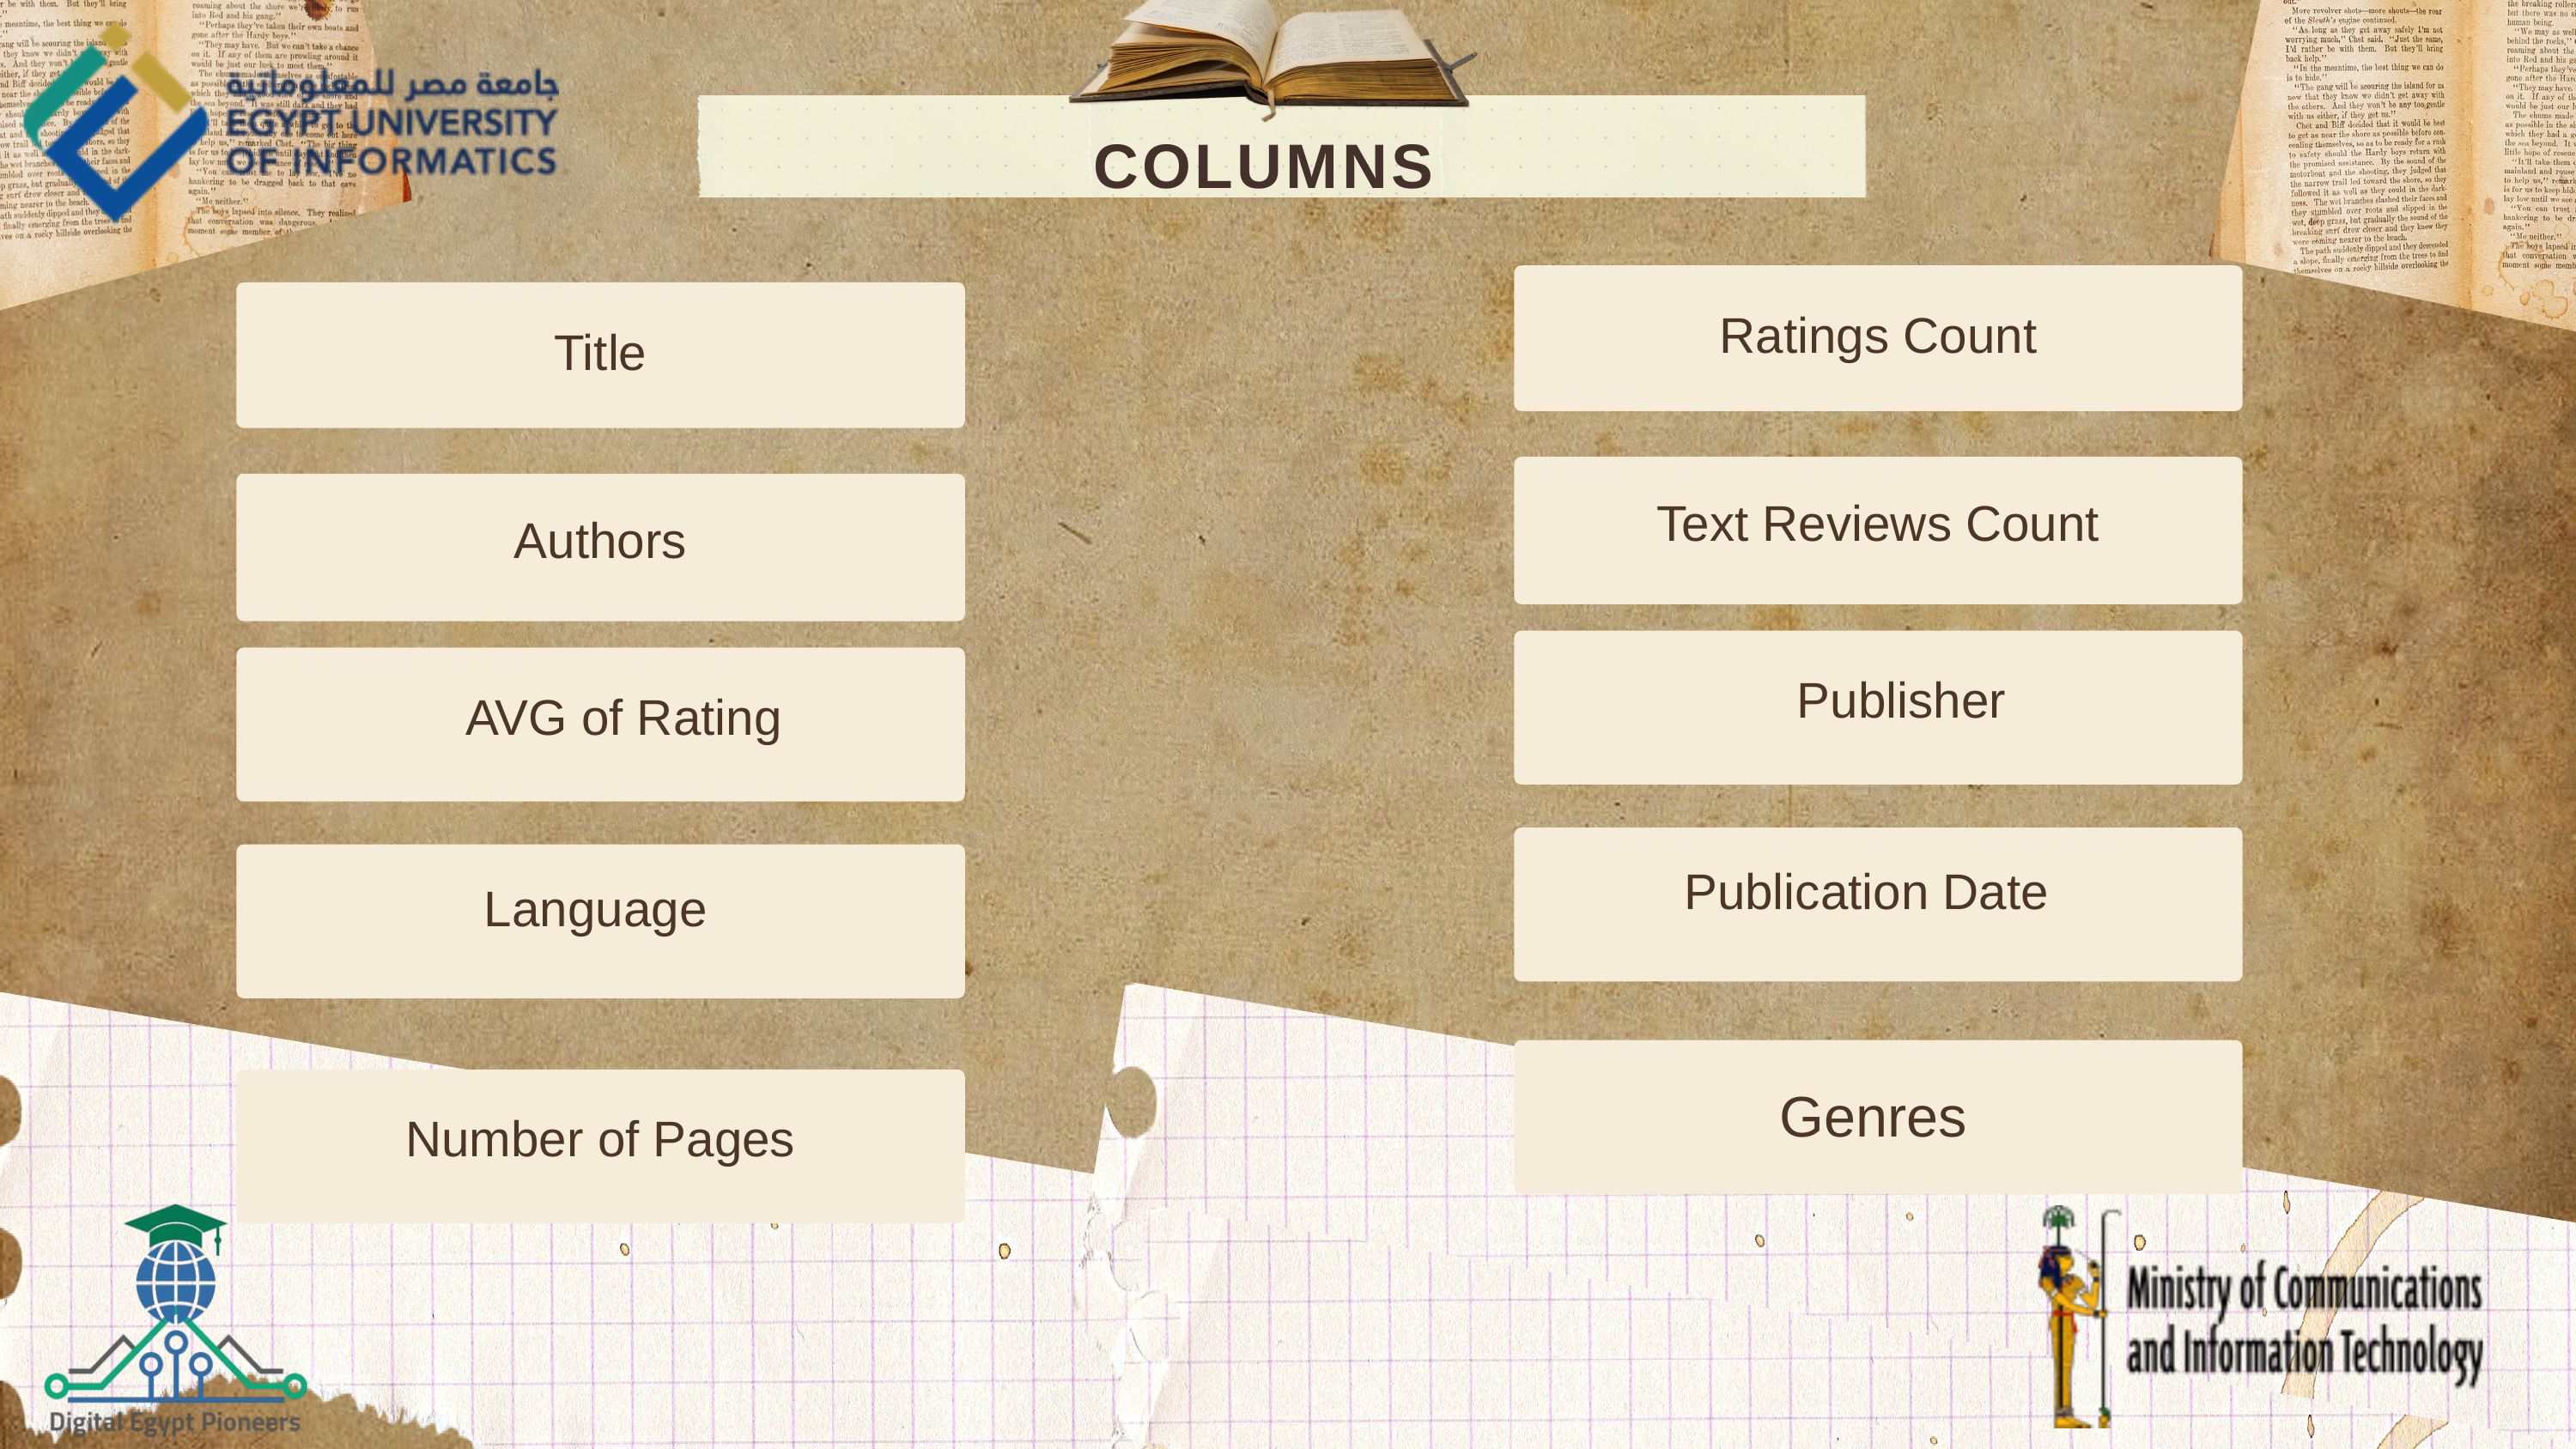

COLUMNS

Ratings Count
Title

Text Reviews Count
Authors

Publisher
AVG of Rating

Publication Date
Language

Genres
Number of Pages